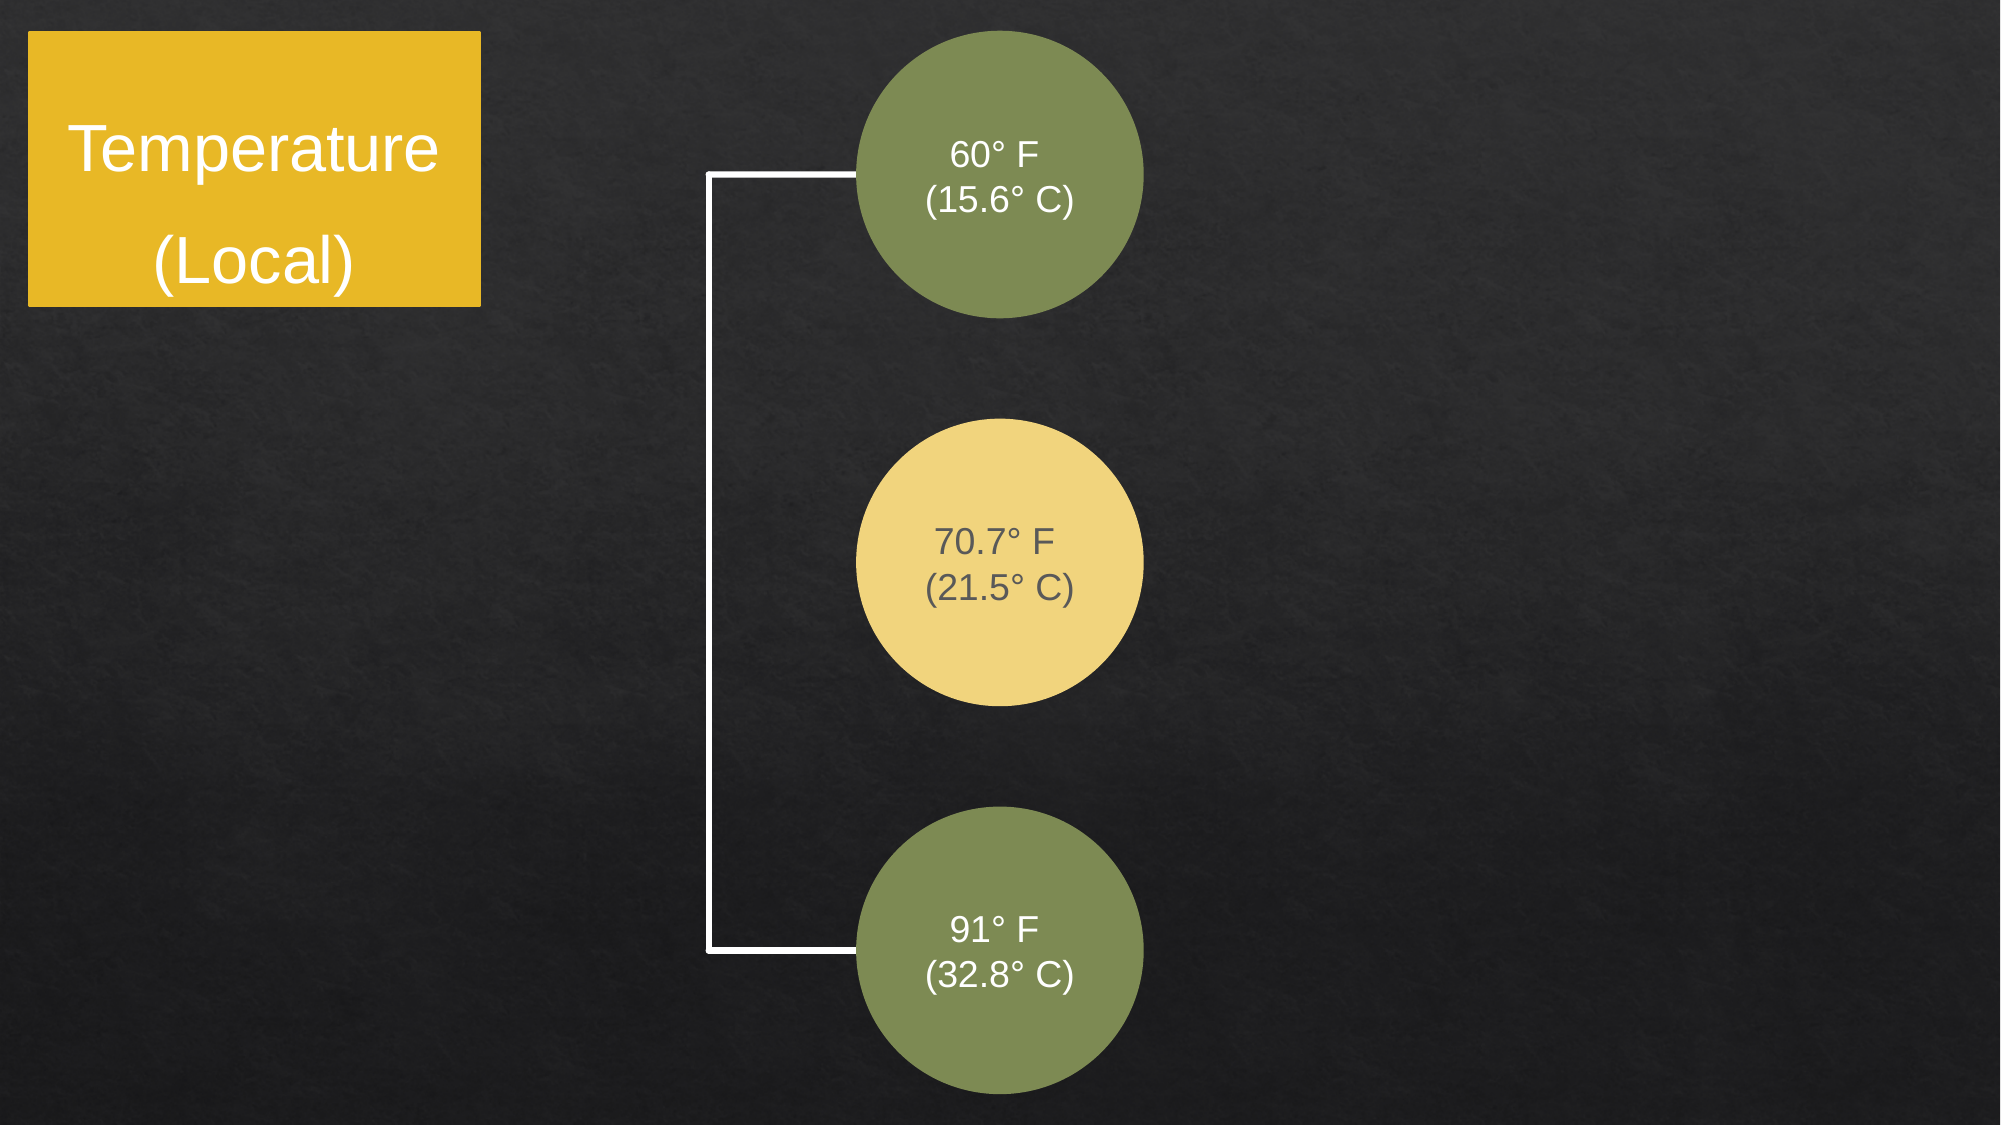

Temperature
60° F
(15.6° C)
(Local)
70.7° F
(21.5° C)
91° F
(32.8° C)